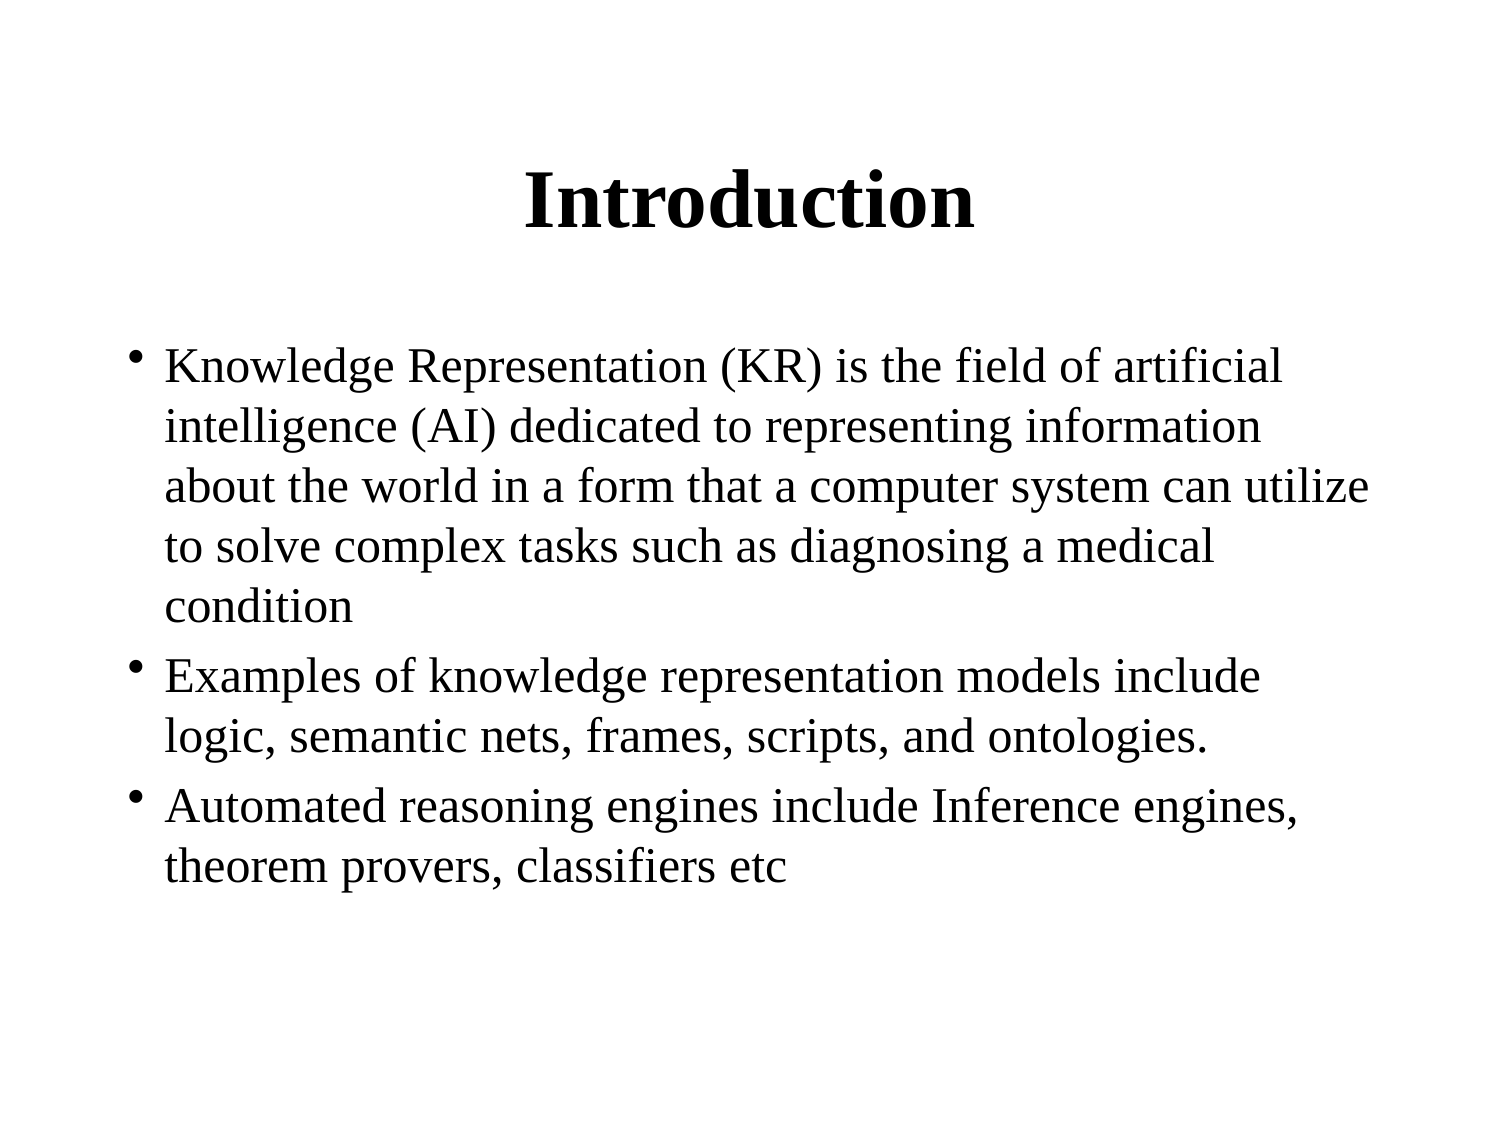

# Introduction
Knowledge Representation (KR) is the field of artificial intelligence (AI) dedicated to representing information about the world in a form that a computer system can utilize to solve complex tasks such as diagnosing a medical condition
Examples of knowledge representation models include logic, semantic nets, frames, scripts, and ontologies.
Automated reasoning engines include Inference engines, theorem provers, classifiers etc